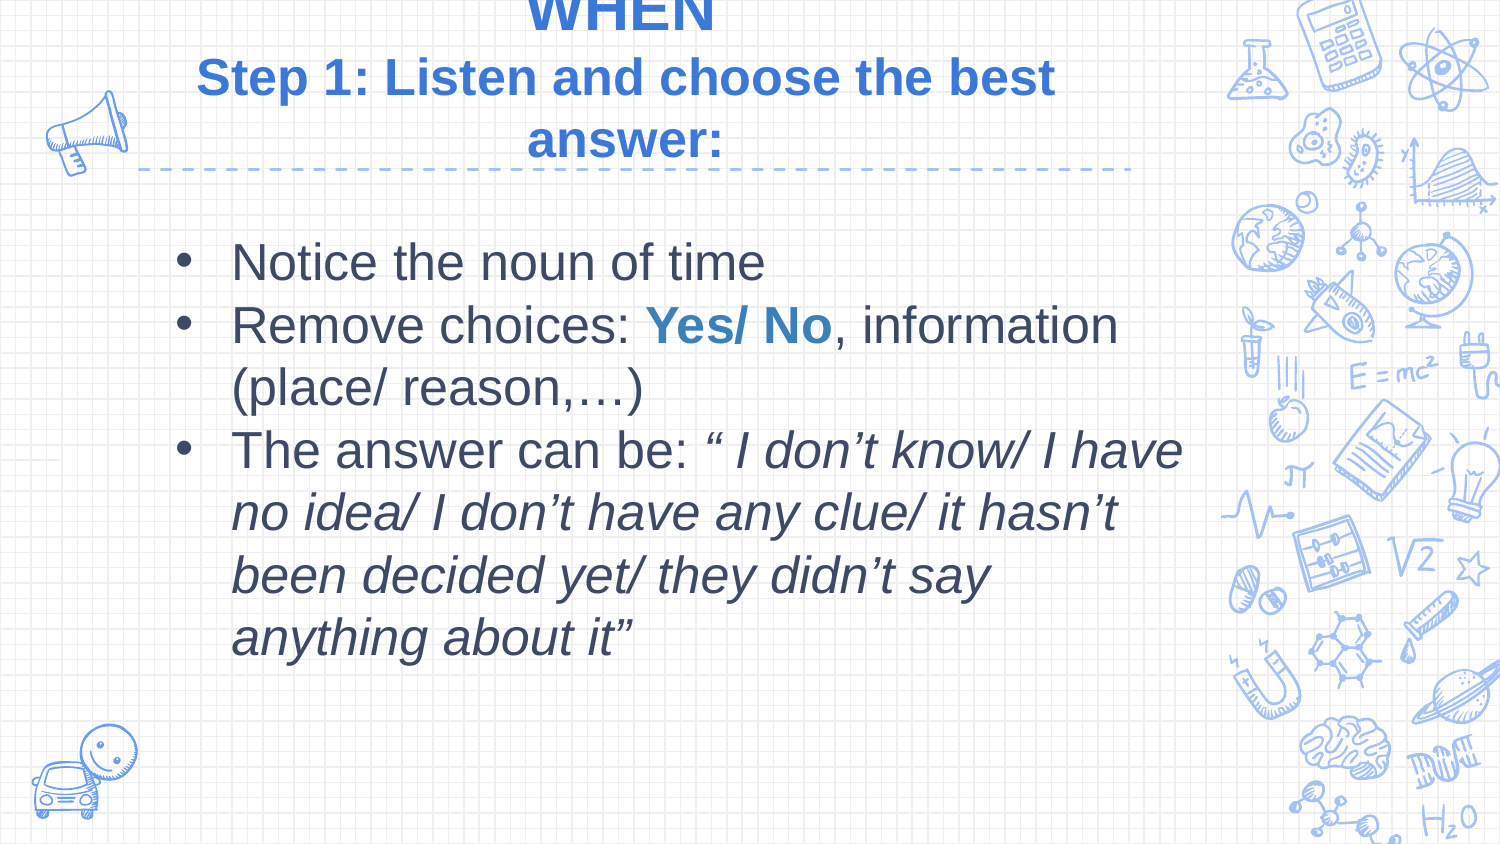

# WHEN Step 1: Listen and choose the best answer:

Notice the noun of time
Remove choices: Yes/ No, information (place/ reason,…)
The answer can be: “ I don’t know/ I have no idea/ I don’t have any clue/ it hasn’t been decided yet/ they didn’t say anything about it”